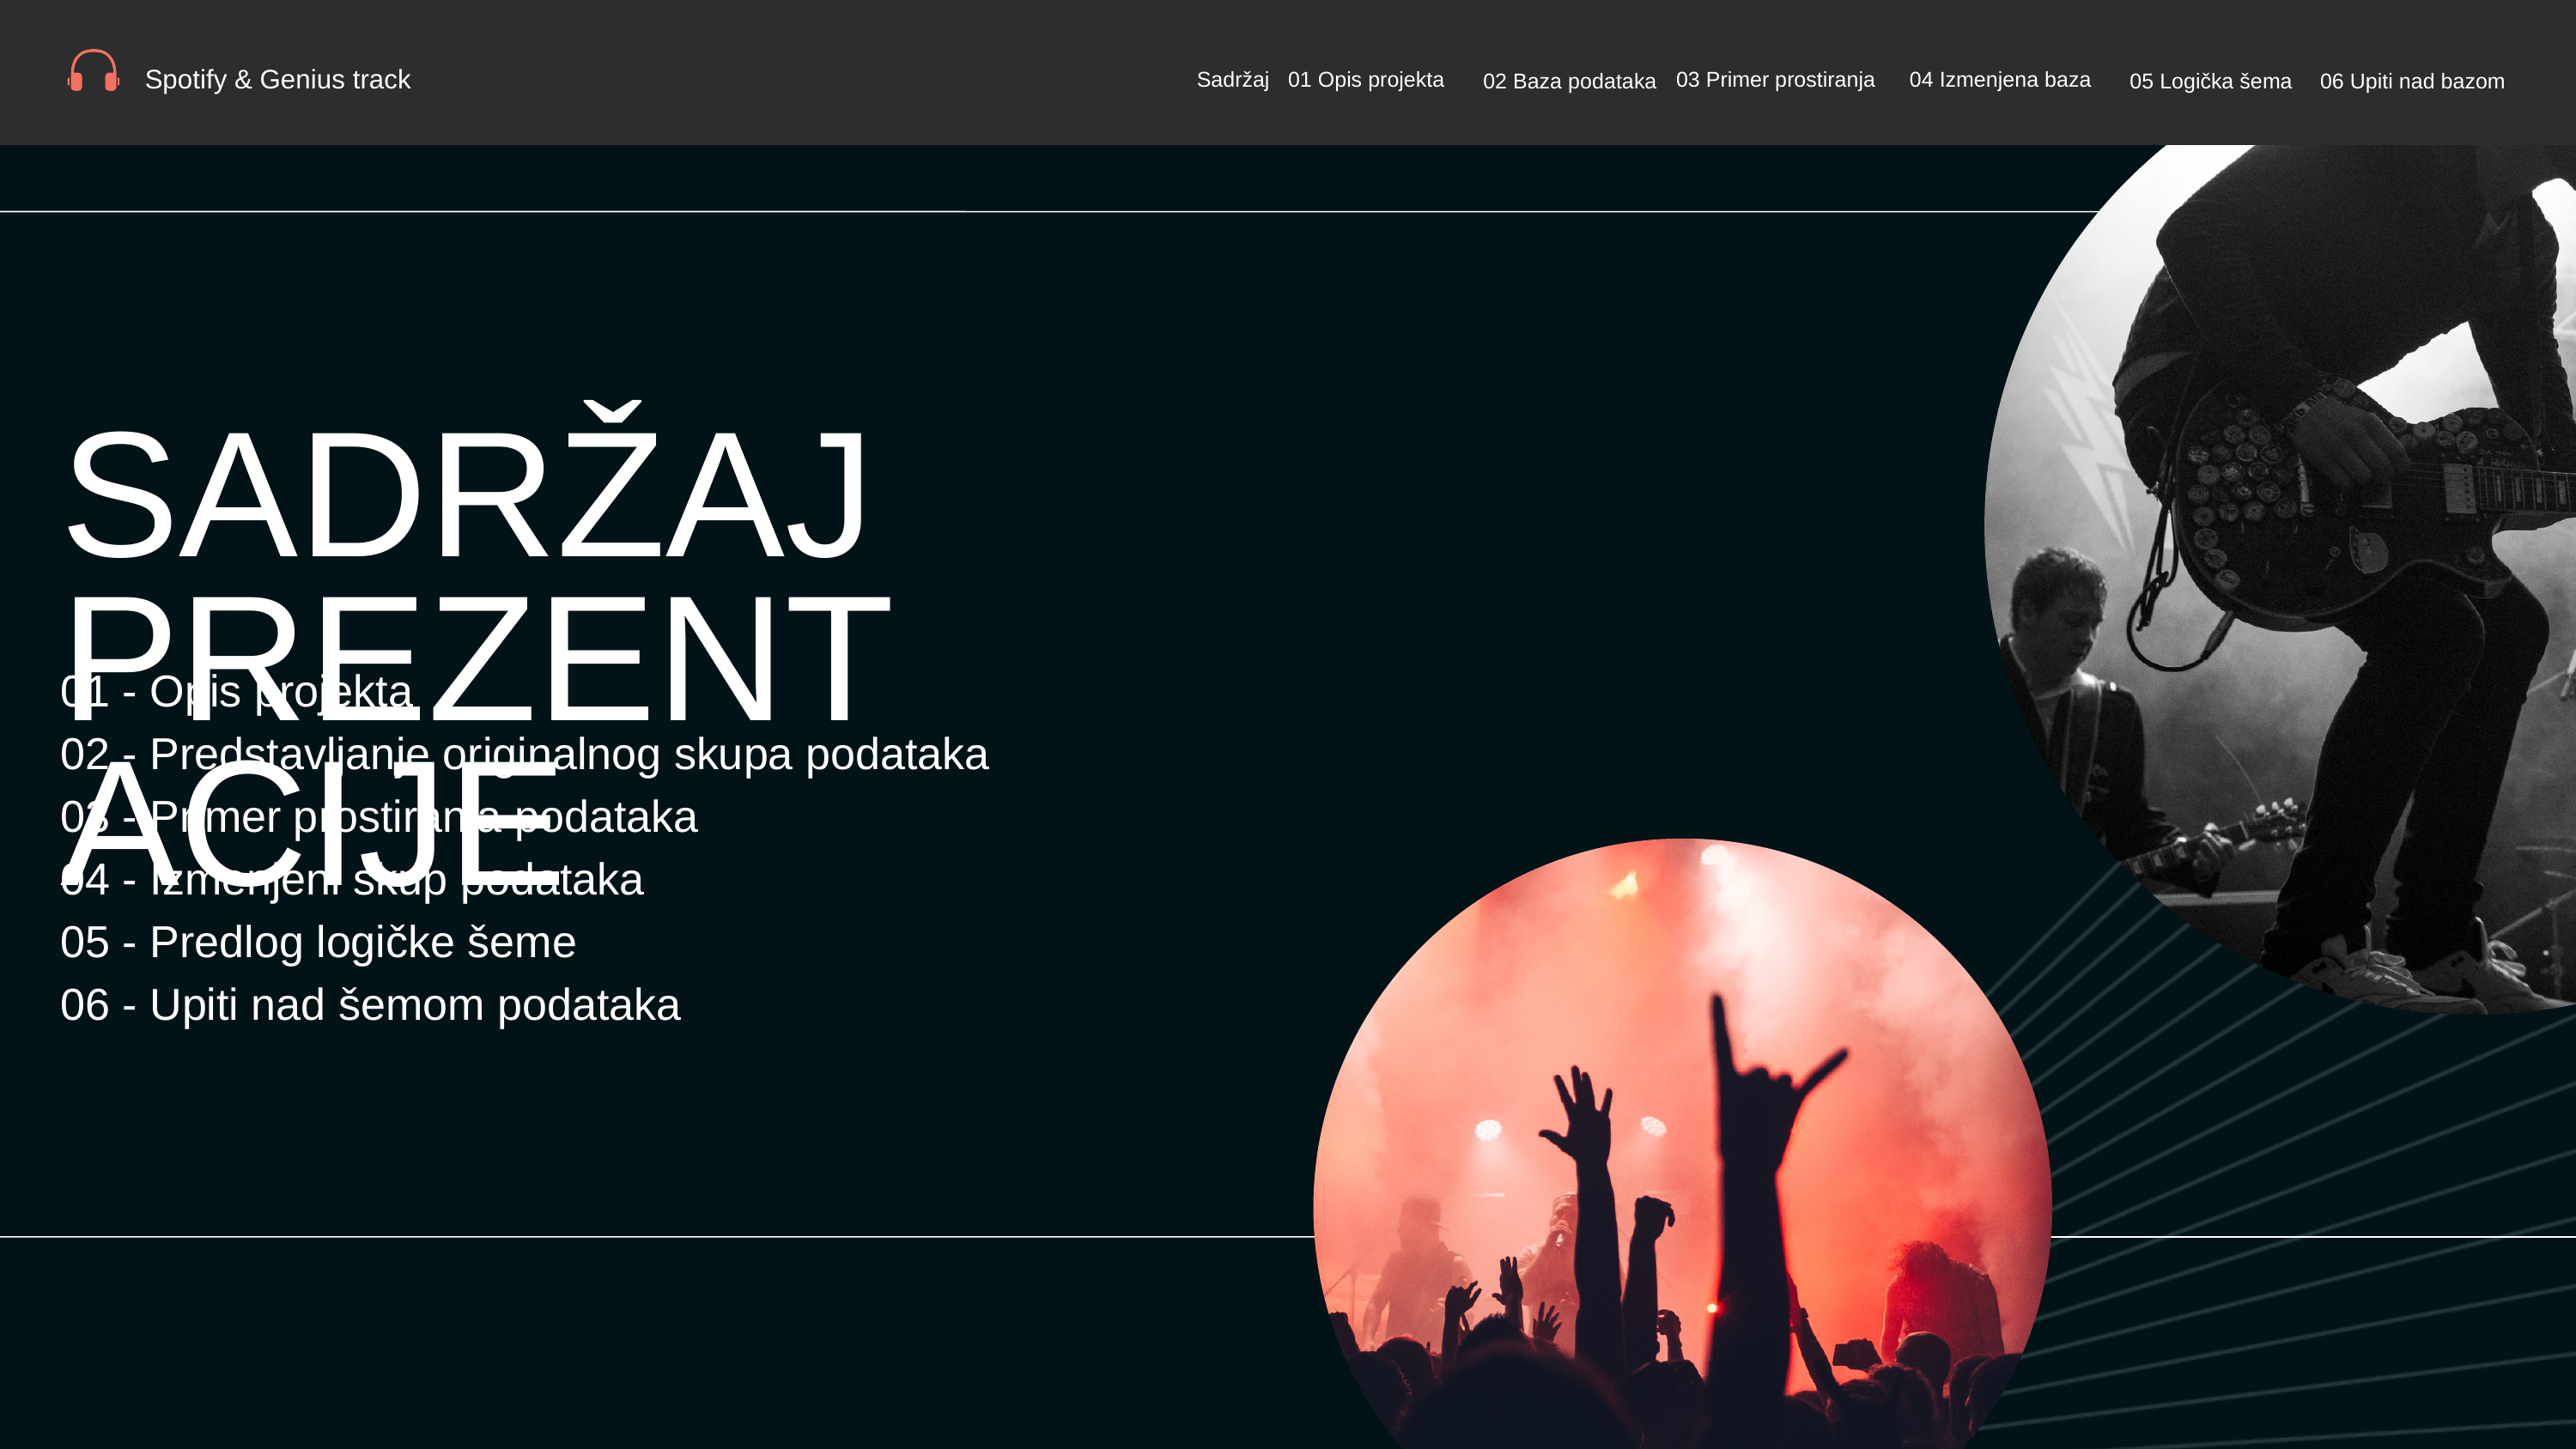

Spotify & Genius track
Sadržaj
01 Opis projekta
03 Primer prostiranja
04 Izmenjena baza
02 Baza podataka
05 Logička šema
06 Upiti nad bazom

SADRŽAJ PREZENTACIJE
01 - Opis projekta
02 - Predstavljanje originalnog skupa podataka
03 - Primer prostiranja podataka
04 - Izmenjeni skup podataka
05 - Predlog logičke šeme
06 - Upiti nad šemom podataka